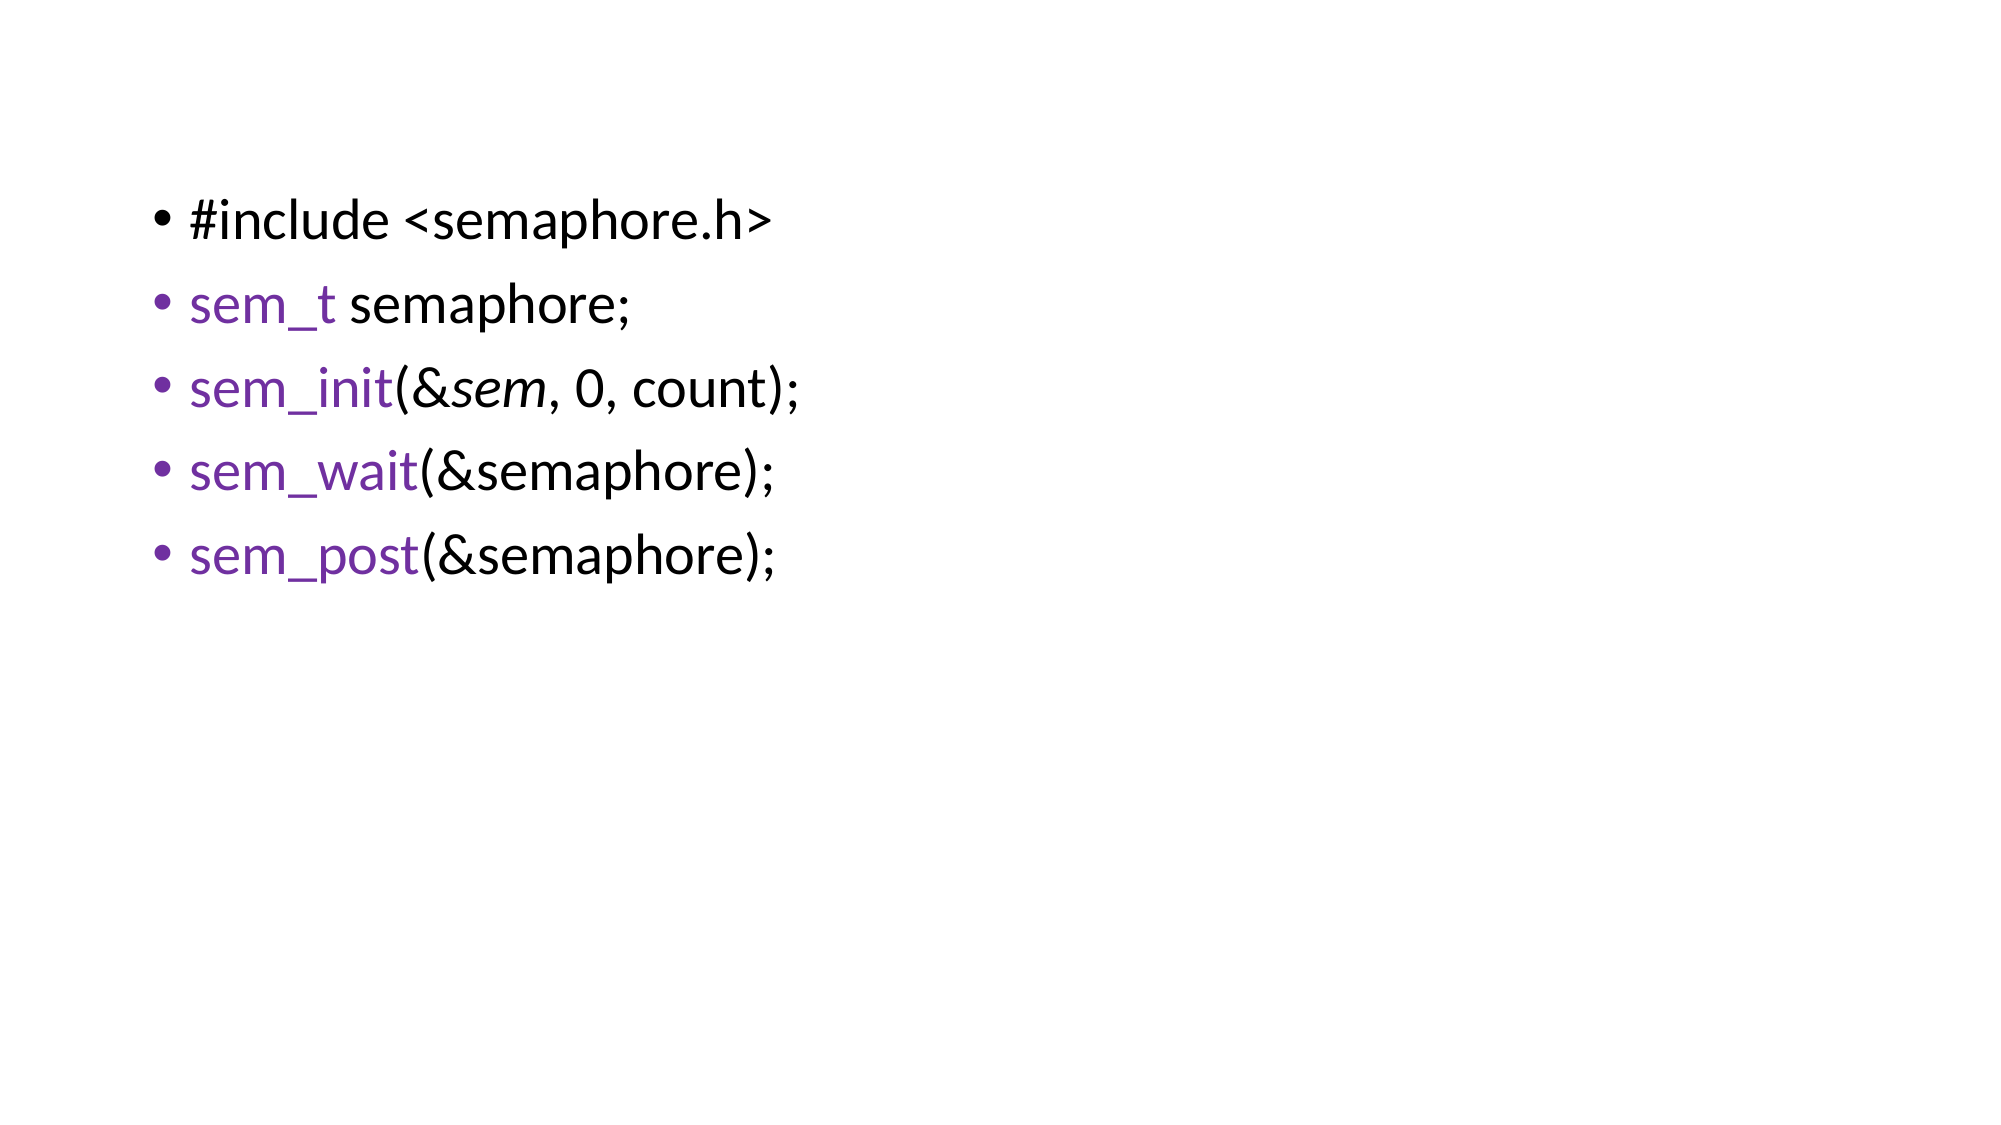

#include <semaphore.h>
sem_t semaphore;
sem_init(&sem, 0, count);
sem_wait(&semaphore);
sem_post(&semaphore);